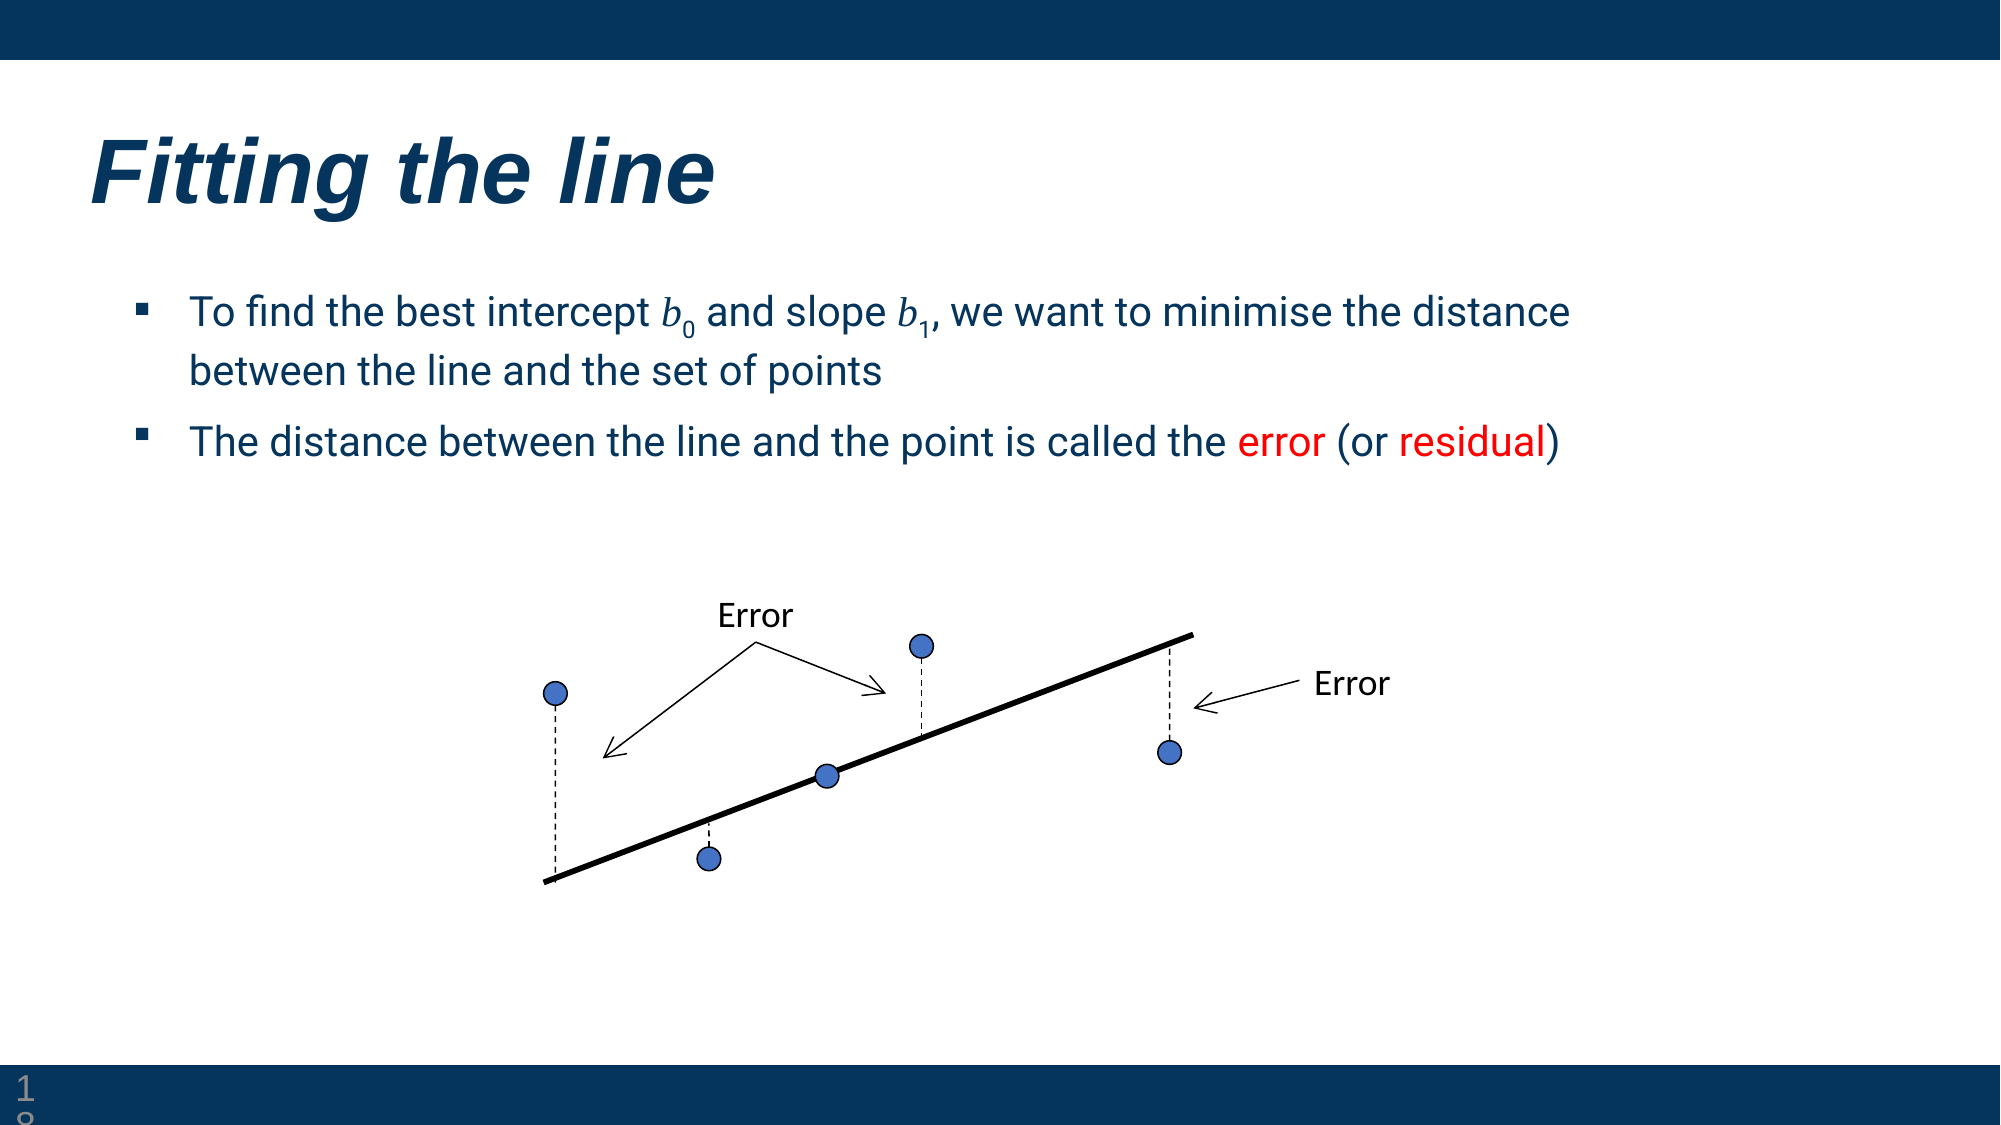

# Fitting the line
To find the best intercept b0 and slope b1, we want to minimise the distance between the line and the set of points
The distance between the line and the point is called the error (or residual)

Error

Error

18